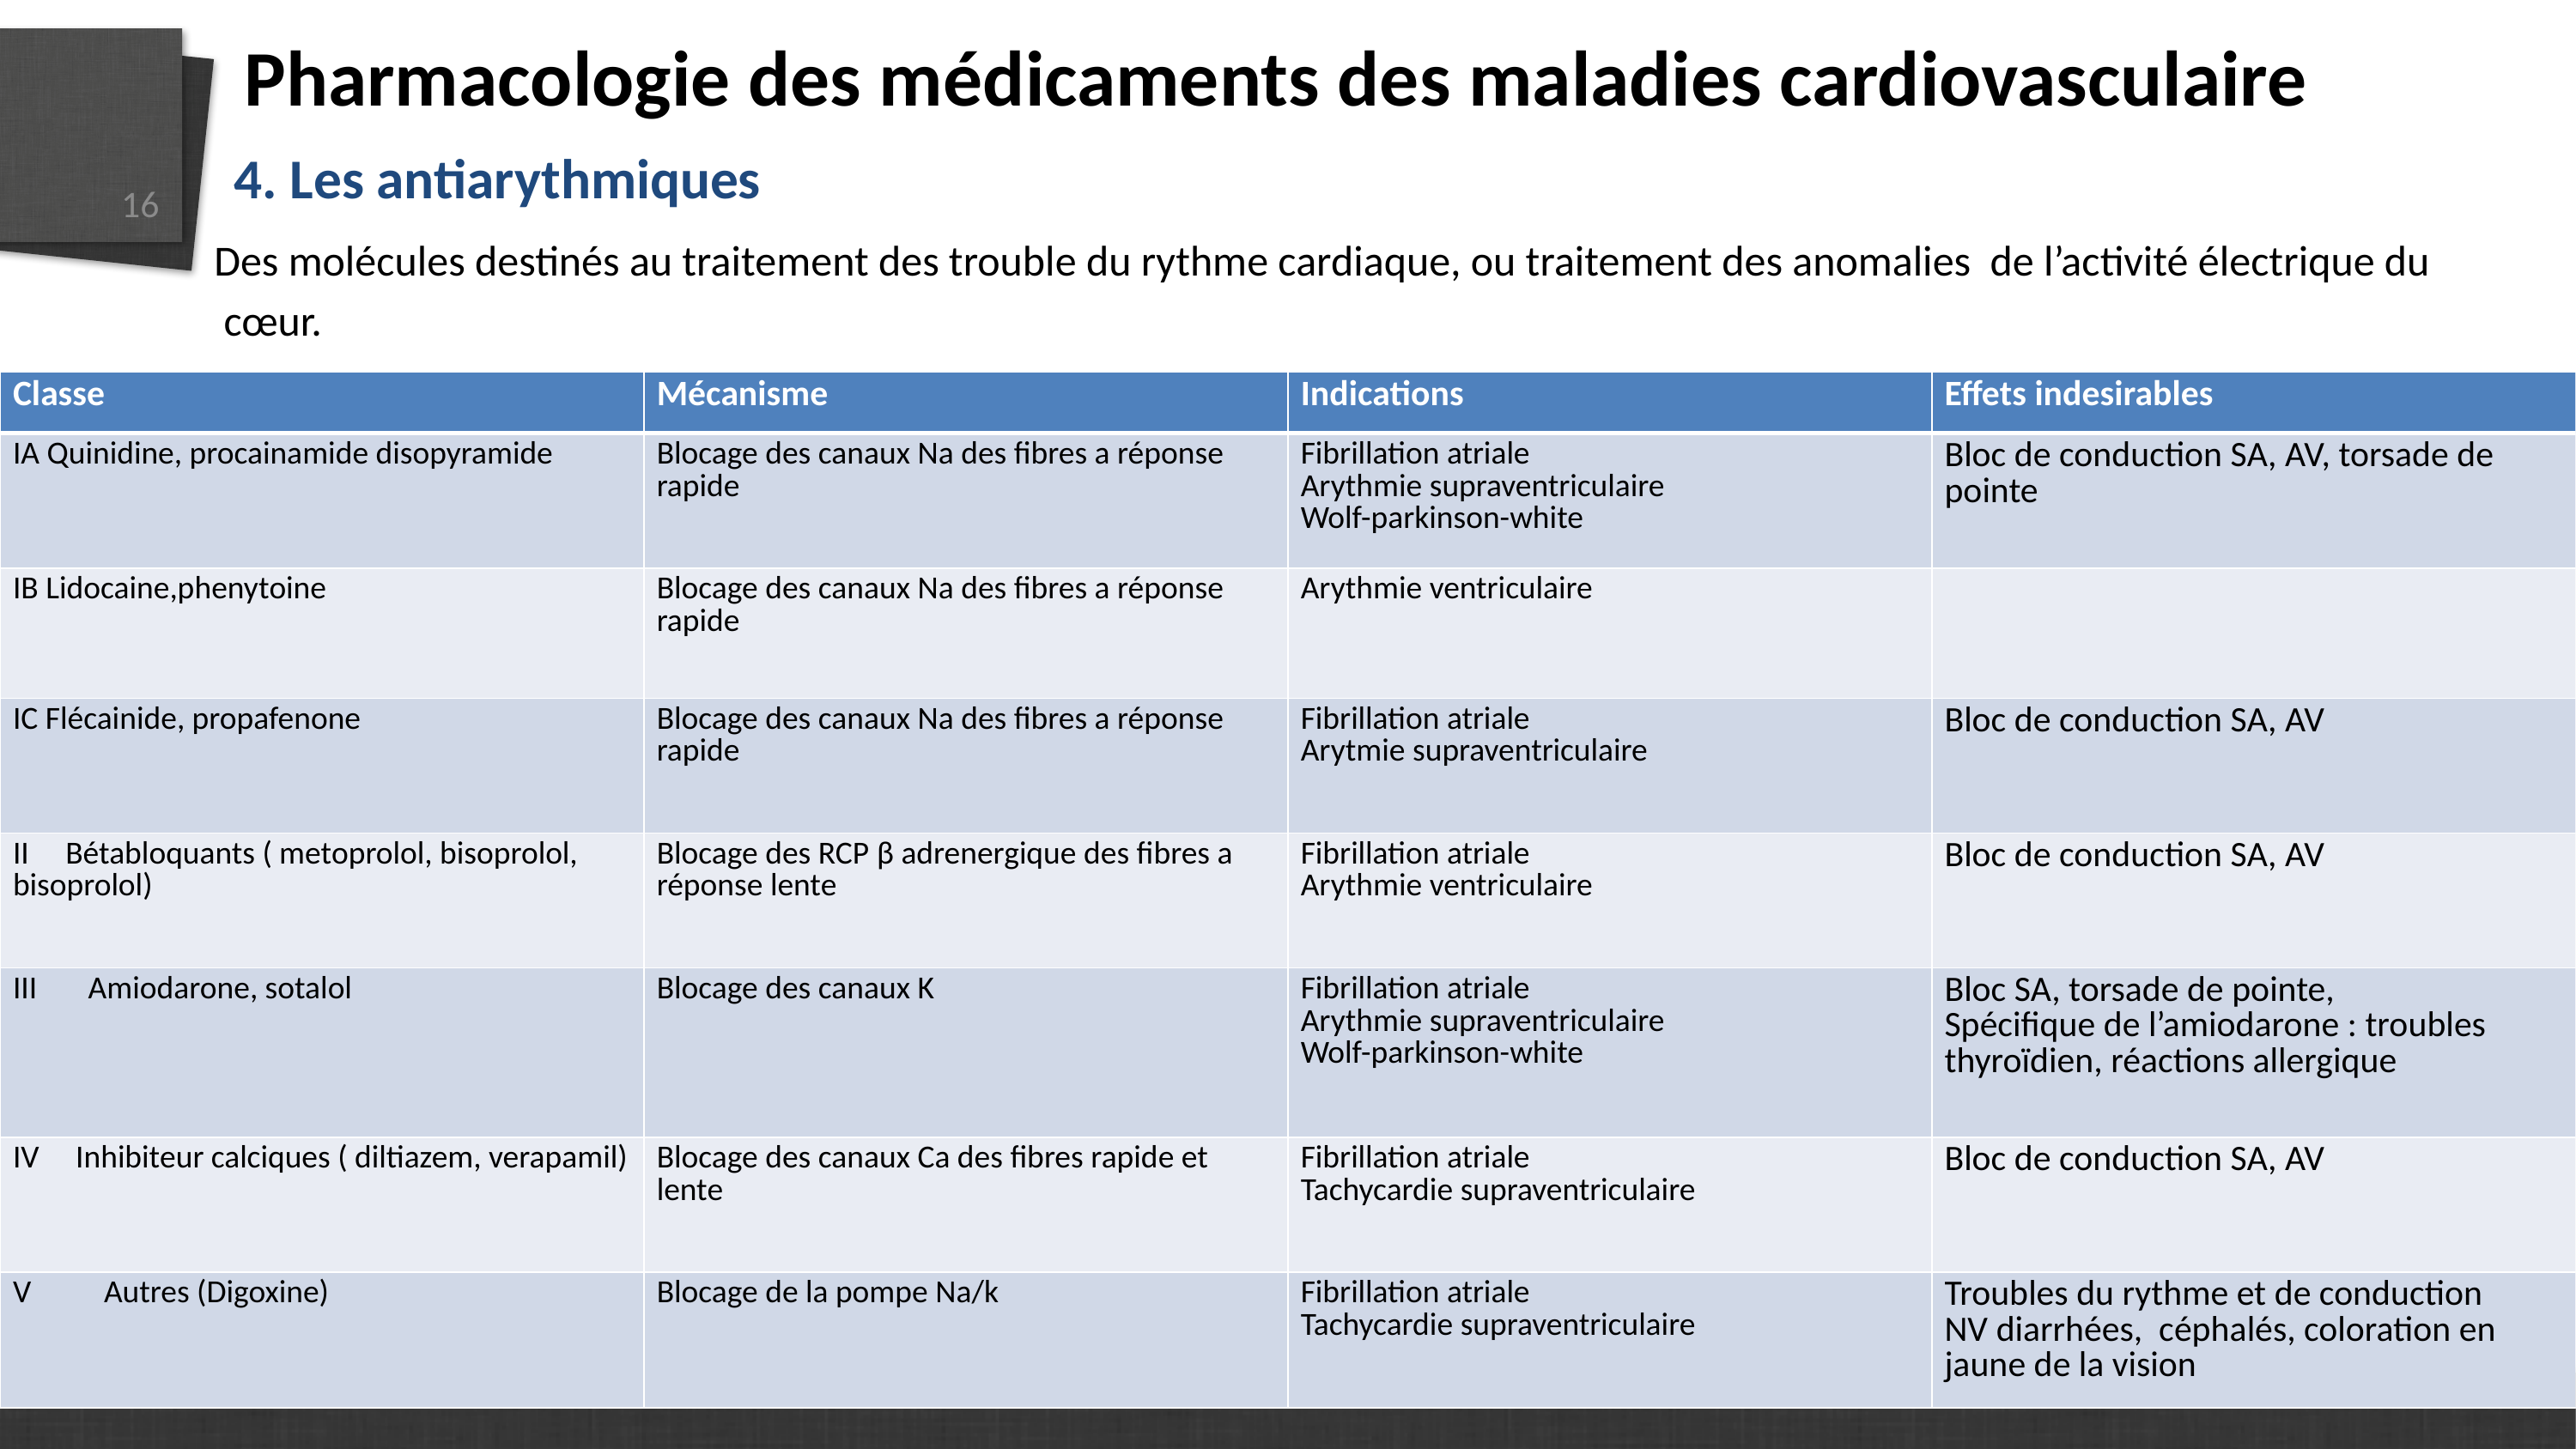

# Pharmacologie des médicaments des maladies cardiovasculaire
4. Les antiarythmiques
16
Des molécules destinés au traitement des trouble du rythme cardiaque, ou traitement des anomalies  de l’activité électrique du
 cœur.

| Classe | Mécanisme | Indications | Effets indesirables |
| --- | --- | --- | --- |
| IA Quinidine, procainamide disopyramide | Blocage des canaux Na des fibres a réponse rapide | Fibrillation atriale Arythmie supraventriculaire Wolf-parkinson-white | Bloc de conduction SA, AV, torsade de pointe |
| IB Lidocaine,phenytoine | Blocage des canaux Na des fibres a réponse rapide | Arythmie ventriculaire |  |
| IC Flécainide, propafenone | Blocage des canaux Na des fibres a réponse rapide | Fibrillation atriale Arytmie supraventriculaire | Bloc de conduction SA, AV |
| II Bétabloquants ( metoprolol, bisoprolol, bisoprolol) | Blocage des RCP β adrenergique des fibres a réponse lente | Fibrillation atriale Arythmie ventriculaire | Bloc de conduction SA, AV |
| III Amiodarone, sotalol | Blocage des canaux K | Fibrillation atriale Arythmie supraventriculaire Wolf-parkinson-white | Bloc SA, torsade de pointe, Spécifique de l’amiodarone : troubles thyroïdien, réactions allergique |
| IV Inhibiteur calciques ( diltiazem, verapamil) | Blocage des canaux Ca des fibres rapide et lente | Fibrillation atriale Tachycardie supraventriculaire | Bloc de conduction SA, AV |
| V Autres (Digoxine) | Blocage de la pompe Na/k | Fibrillation atriale Tachycardie supraventriculaire | Troubles du rythme et de conduction NV diarrhées, céphalés, coloration en jaune de la vision |